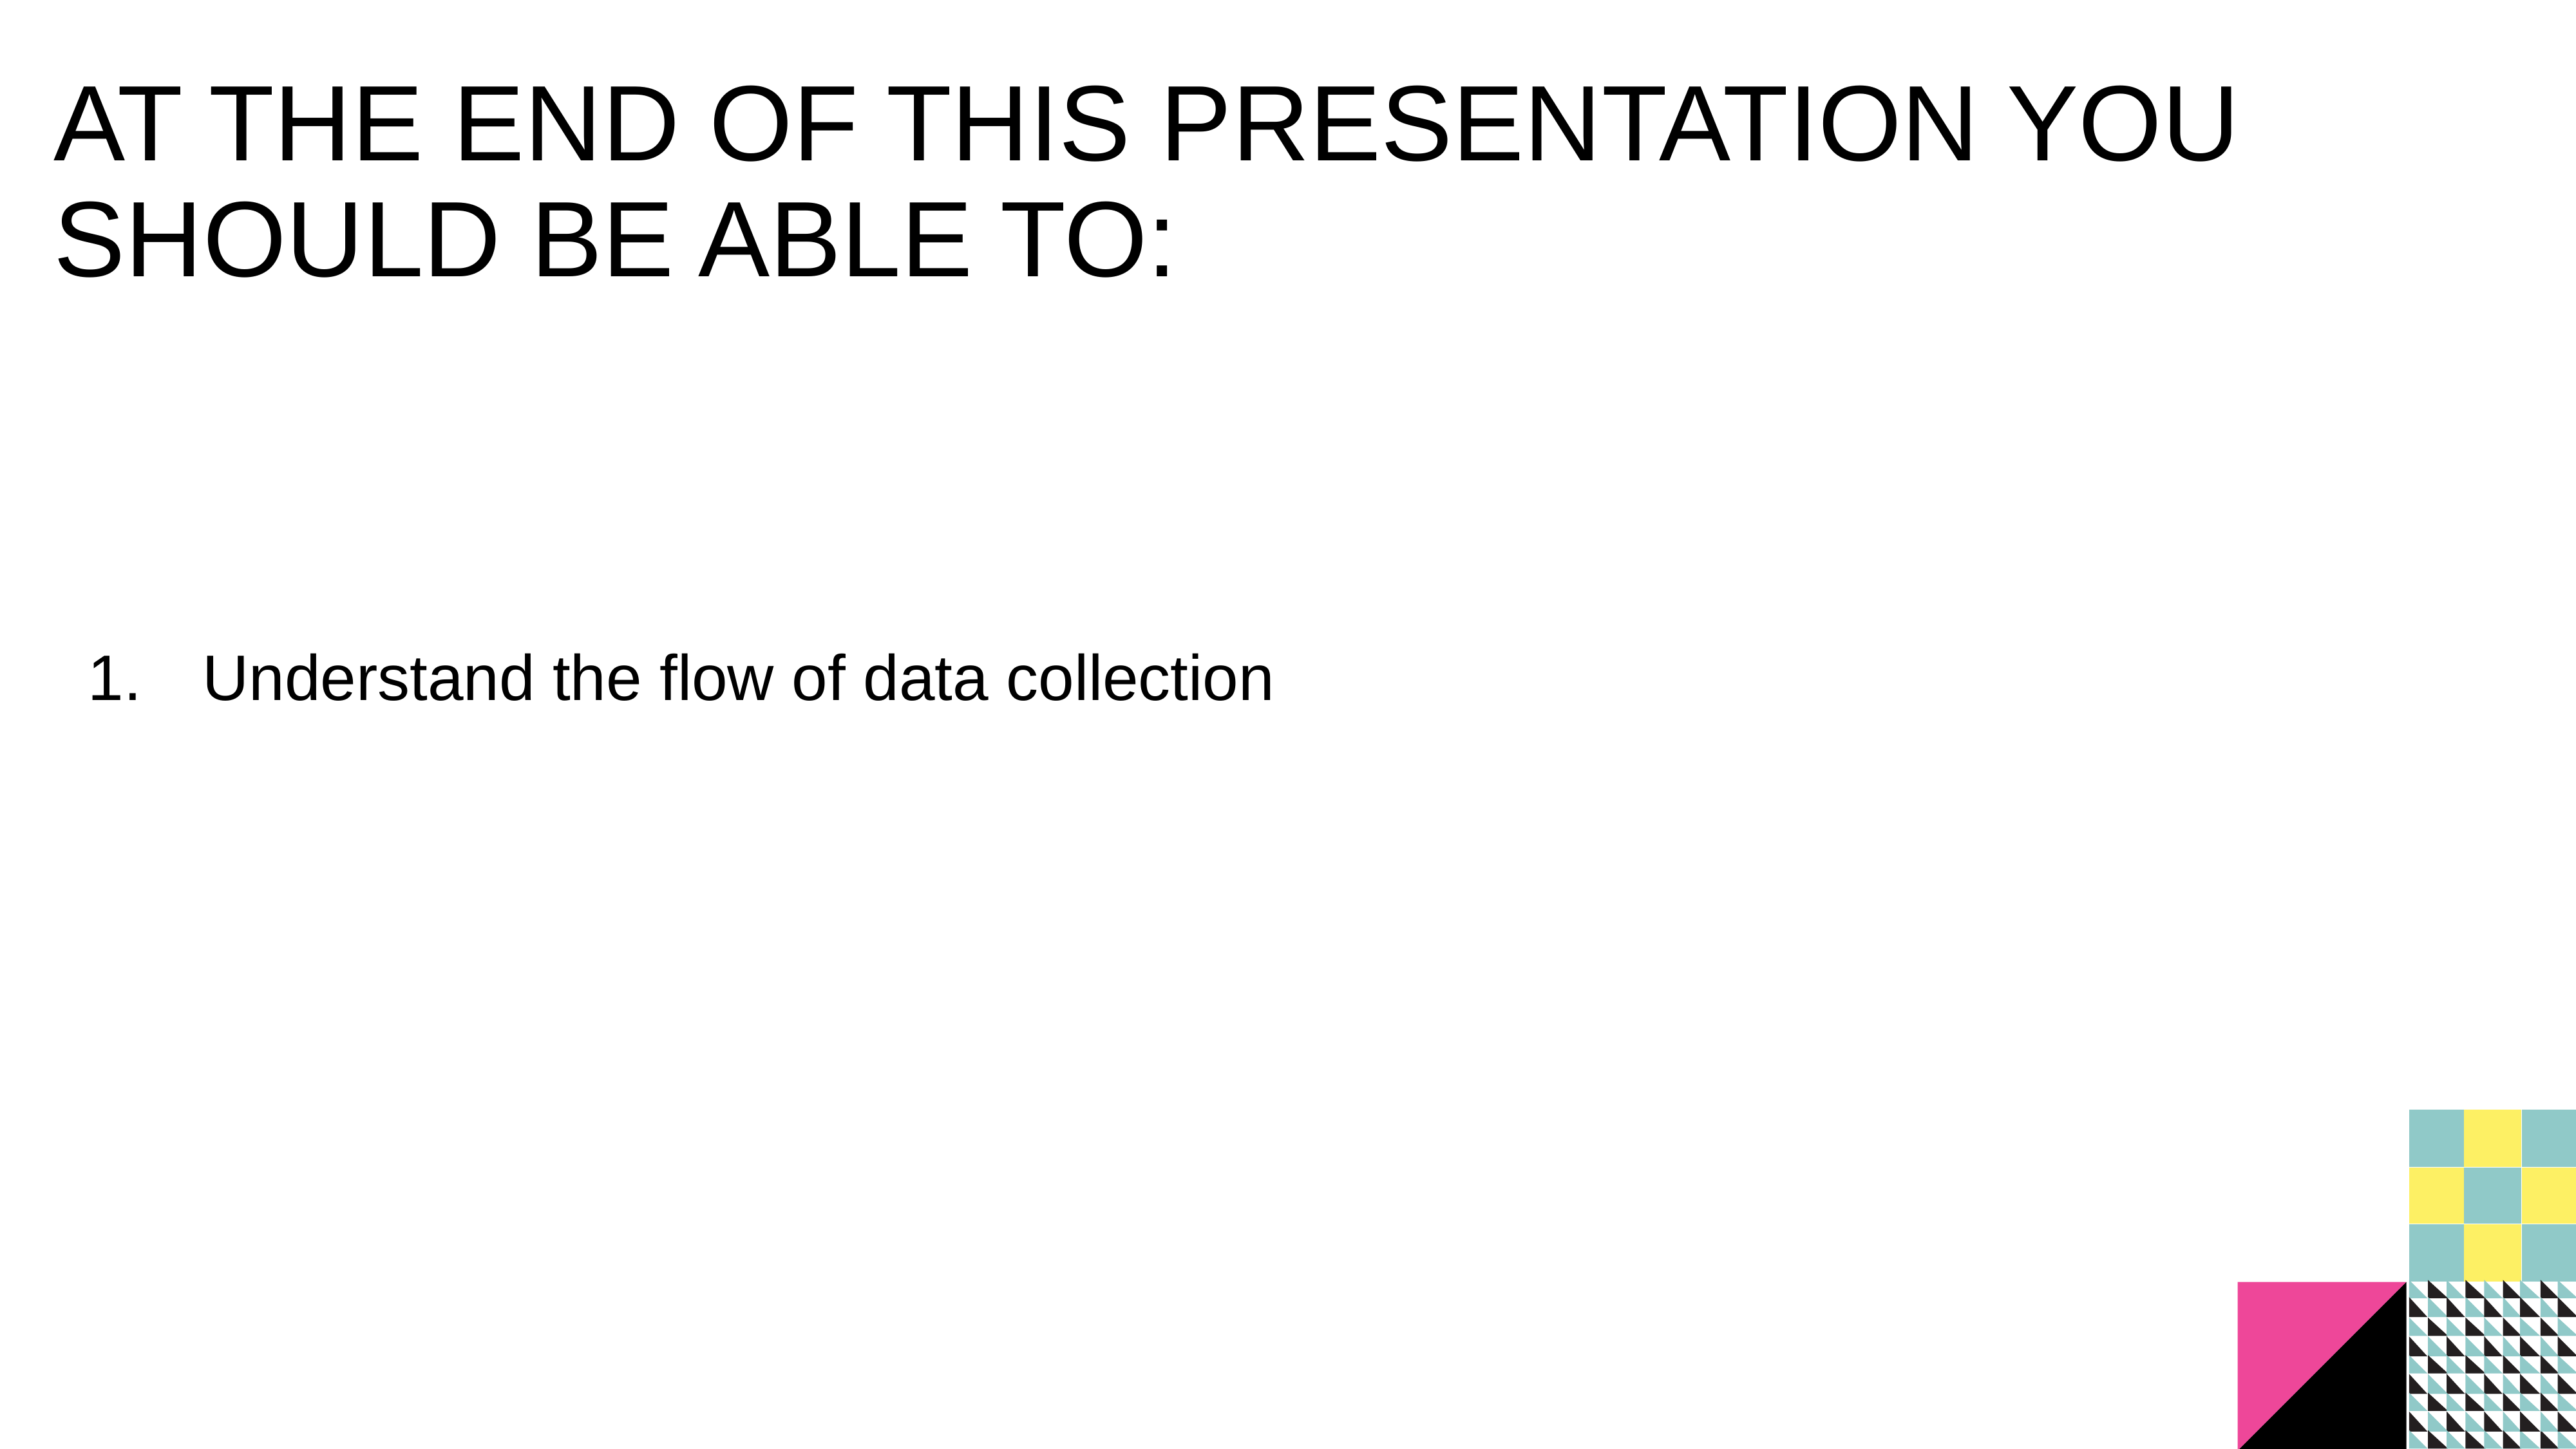

# At the end of this presentation you should be able to:
 Understand the flow of data collection